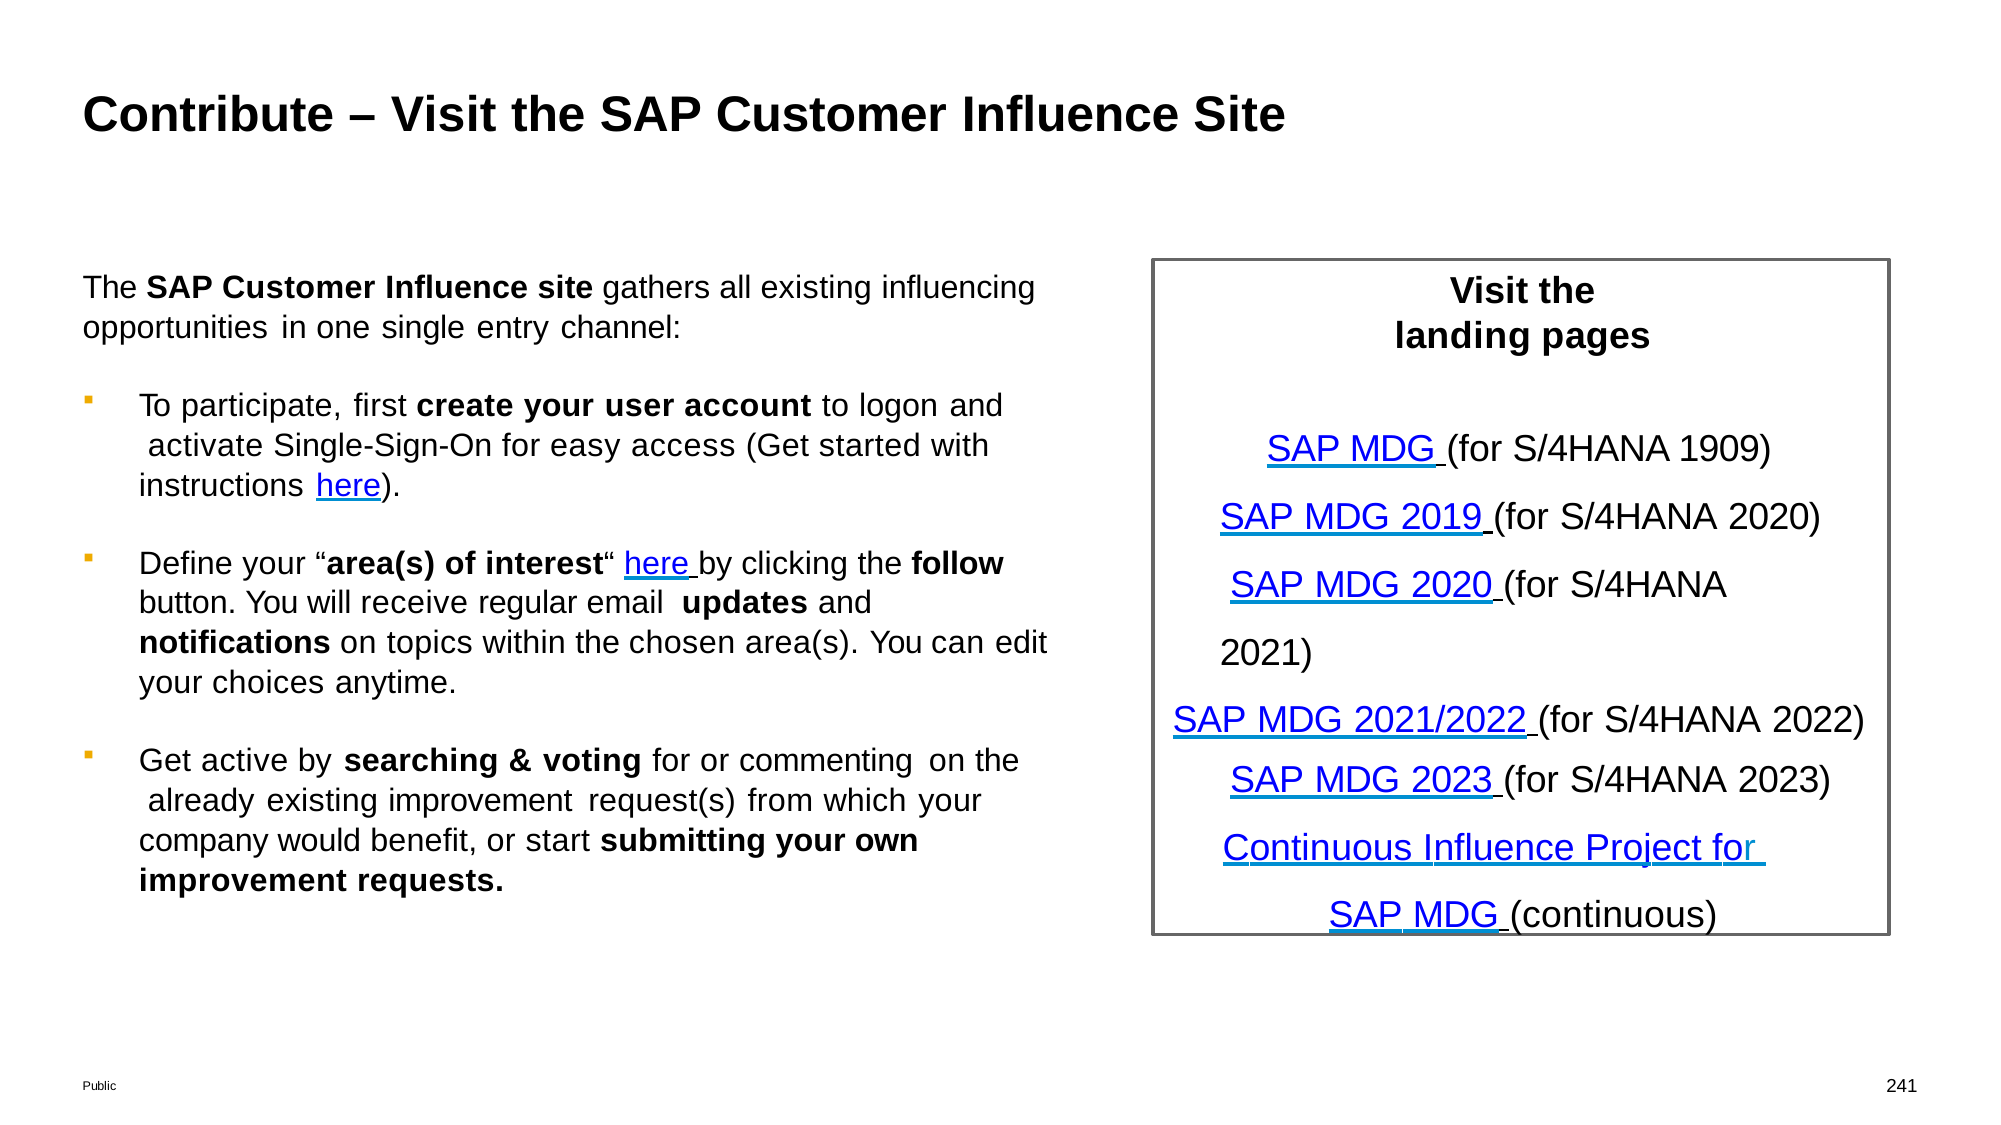

# Contribute – Visit the SAP Customer Influence Site
Visit the
landing pages

SAP MDG (for S/4HANA 1909)  SAP MDG 2019 (for S/4HANA 2020)  SAP MDG 2020 (for S/4HANA 2021)
SAP MDG 2021/2022 (for S/4HANA 2022)  SAP MDG 2023 (for S/4HANA 2023)
Continuous Influence Project for  SAP MDG (continuous)
The SAP Customer Influence site gathers all existing influencing  opportunities in one single entry channel:
To participate, first create your user account to logon and  activate Single-Sign-On for easy access (Get started with  instructions here).
Define your “area(s) of interest“ here by clicking the follow  button. You will receive regular email updates and  notifications on topics within the chosen area(s). You can edit  your choices anytime.
Get active by searching & voting for or commenting on the  already existing improvement request(s) from which your  company would benefit, or start submitting your own  improvement requests.
241
Public